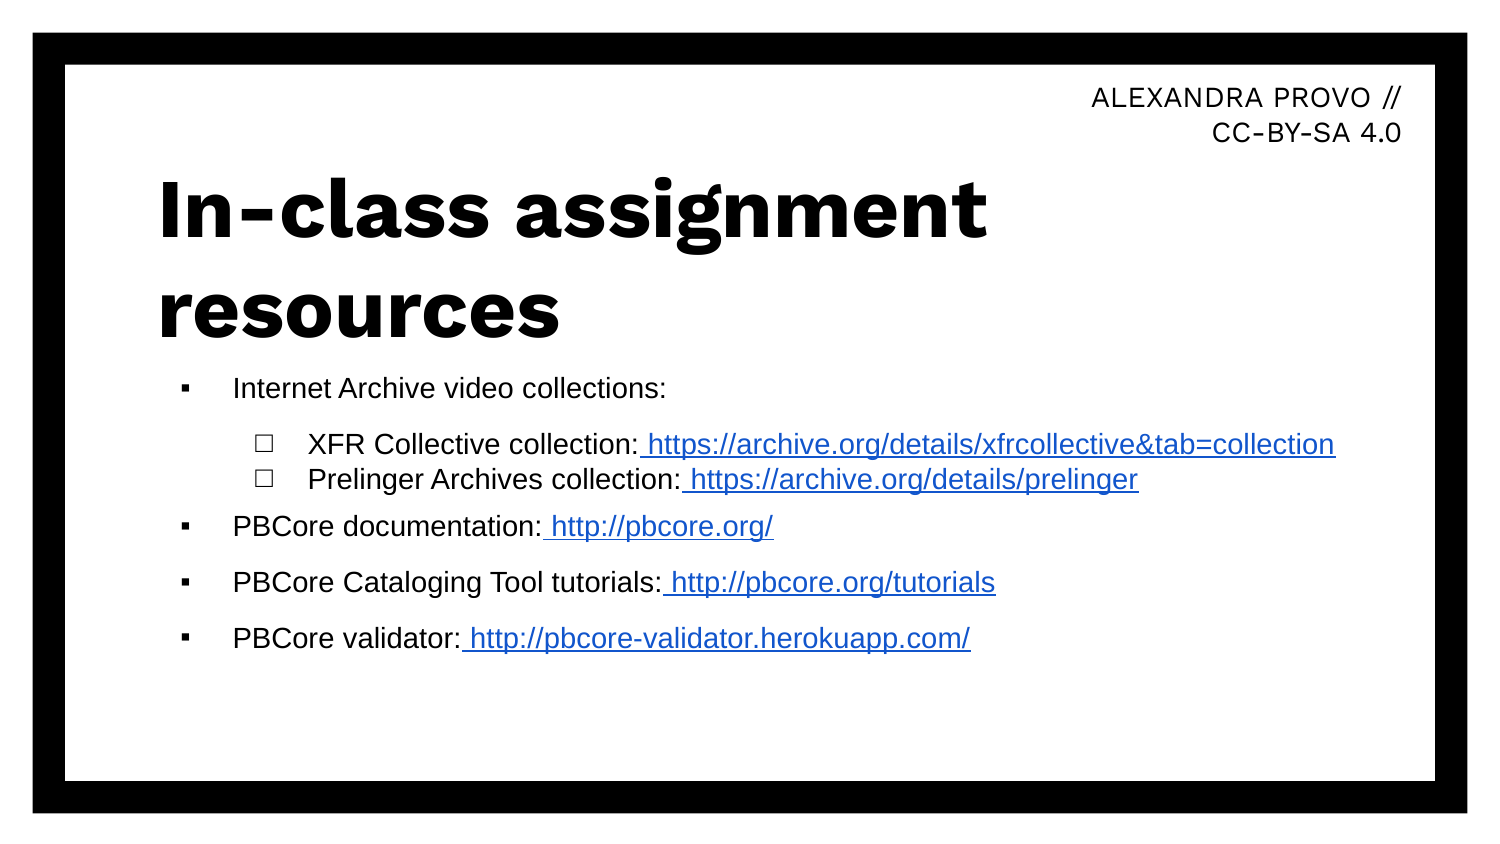

# In-class assignment resources
Internet Archive video collections:
XFR Collective collection: https://archive.org/details/xfrcollective&tab=collection
Prelinger Archives collection: https://archive.org/details/prelinger
PBCore documentation: http://pbcore.org/
PBCore Cataloging Tool tutorials: http://pbcore.org/tutorials
PBCore validator: http://pbcore-validator.herokuapp.com/